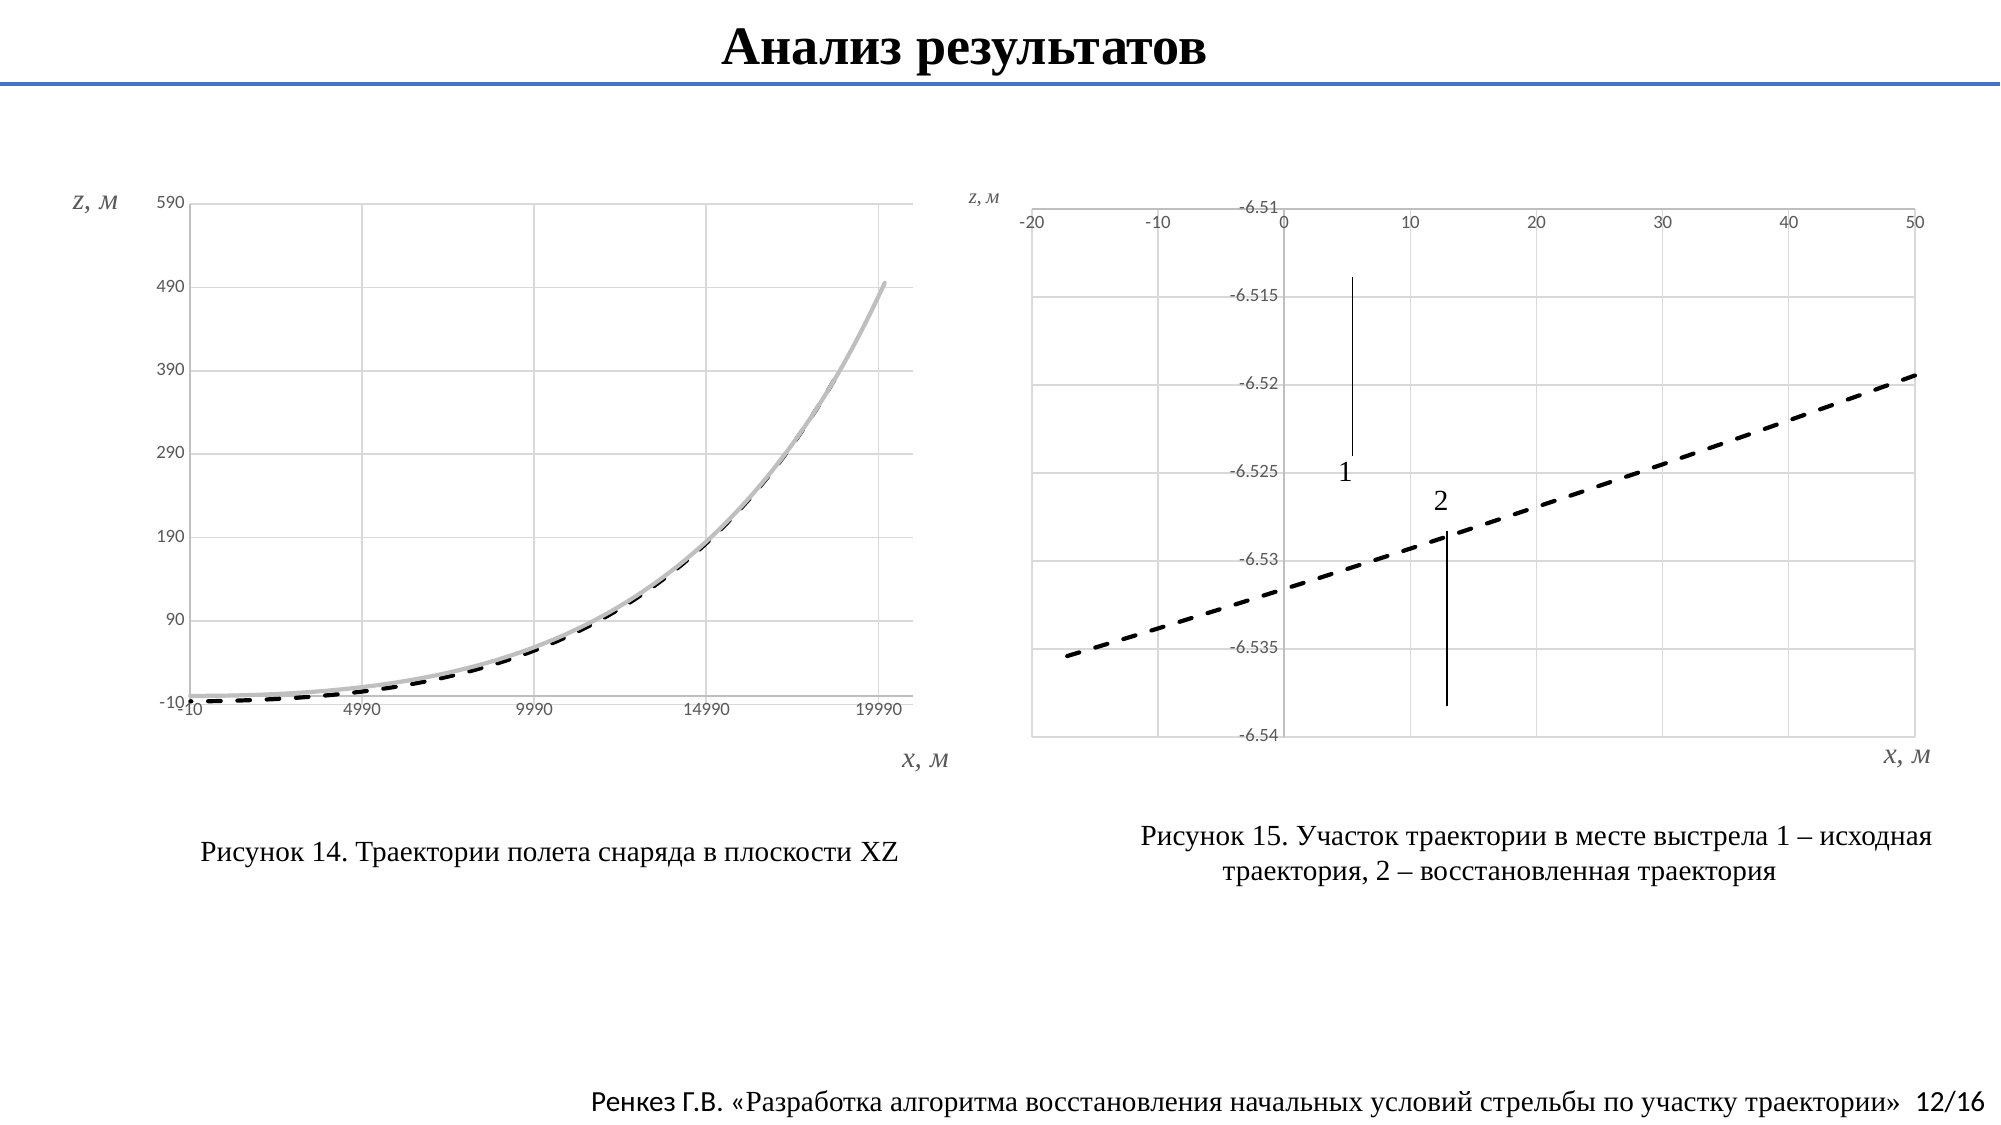

Анализ результатов

### Chart

| Category |  |  |
|---|---|---|

### Chart

| Category |  |  |
|---|---|---|
Рисунок 15. Участок траектории в месте выстрела 1 – исходная траектория, 2 – восстановленная траектория
Рисунок 14. Траектории полета снаряда в плоскости XZ
Ренкез Г.В. «Разработка алгоритма восстановления начальных условий стрельбы по участку траектории»  12/16